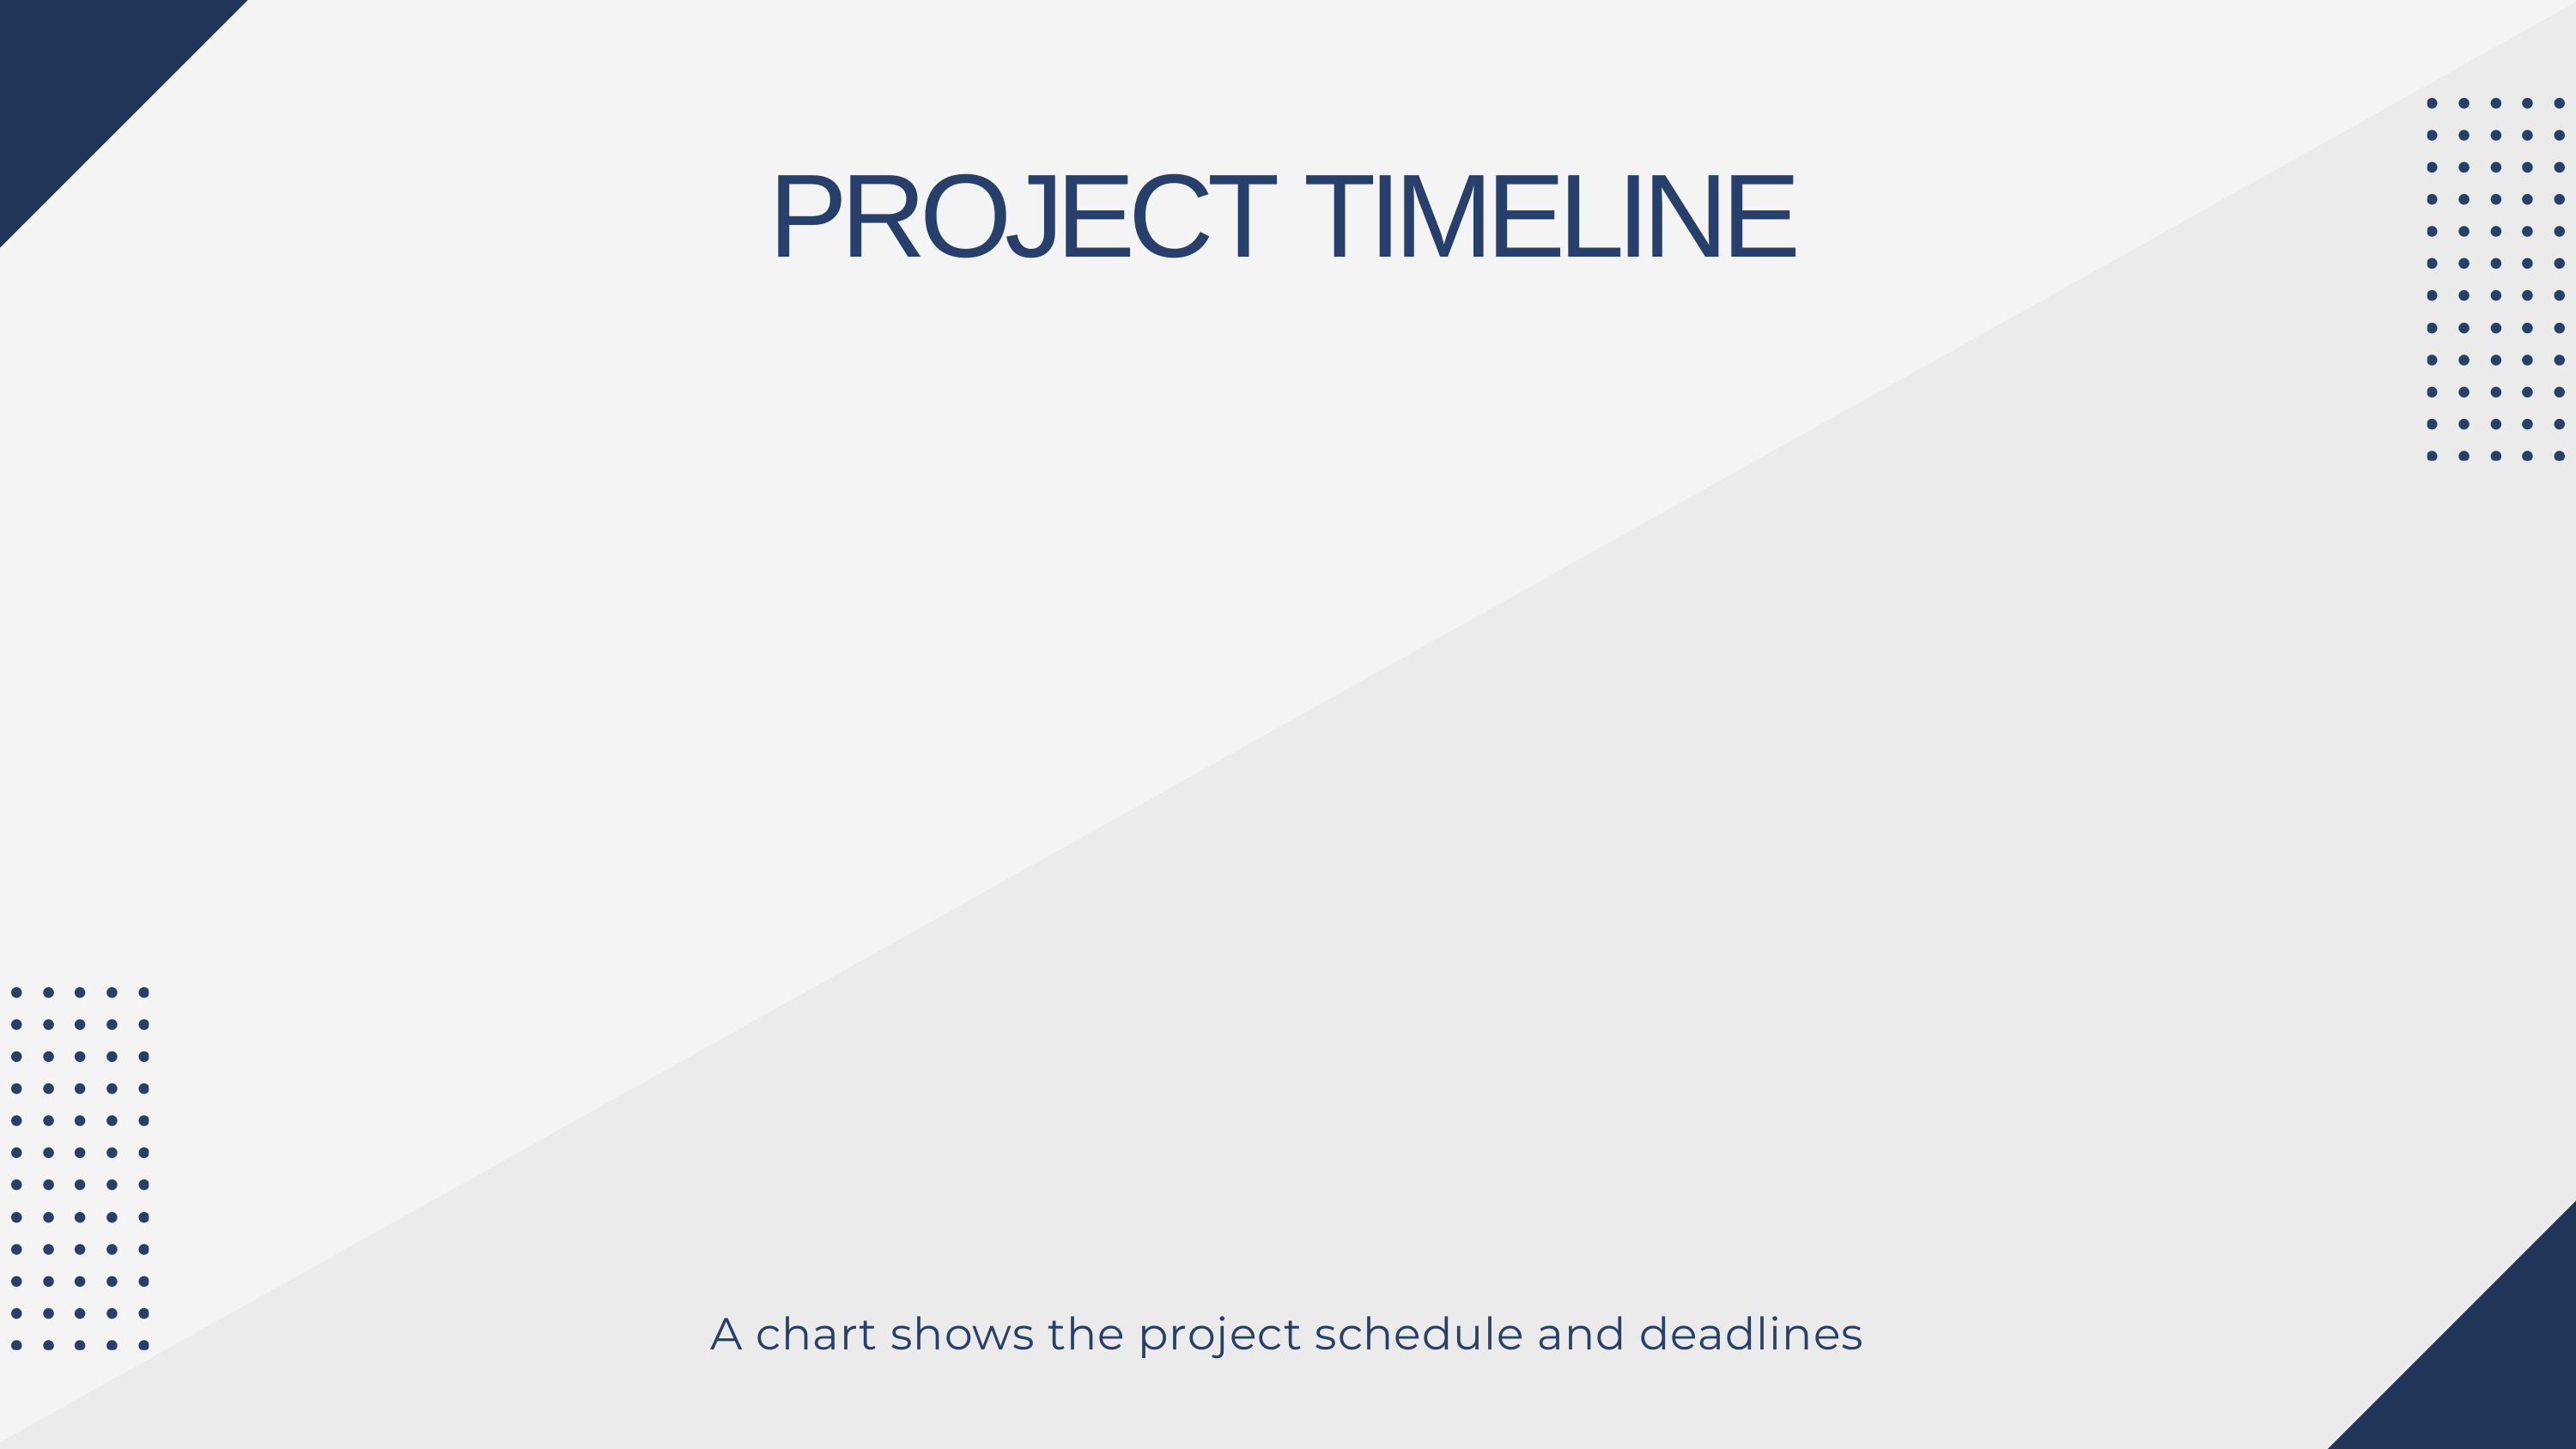

PROJECT TIMELINE

A chart shows the project schedule and deadlines